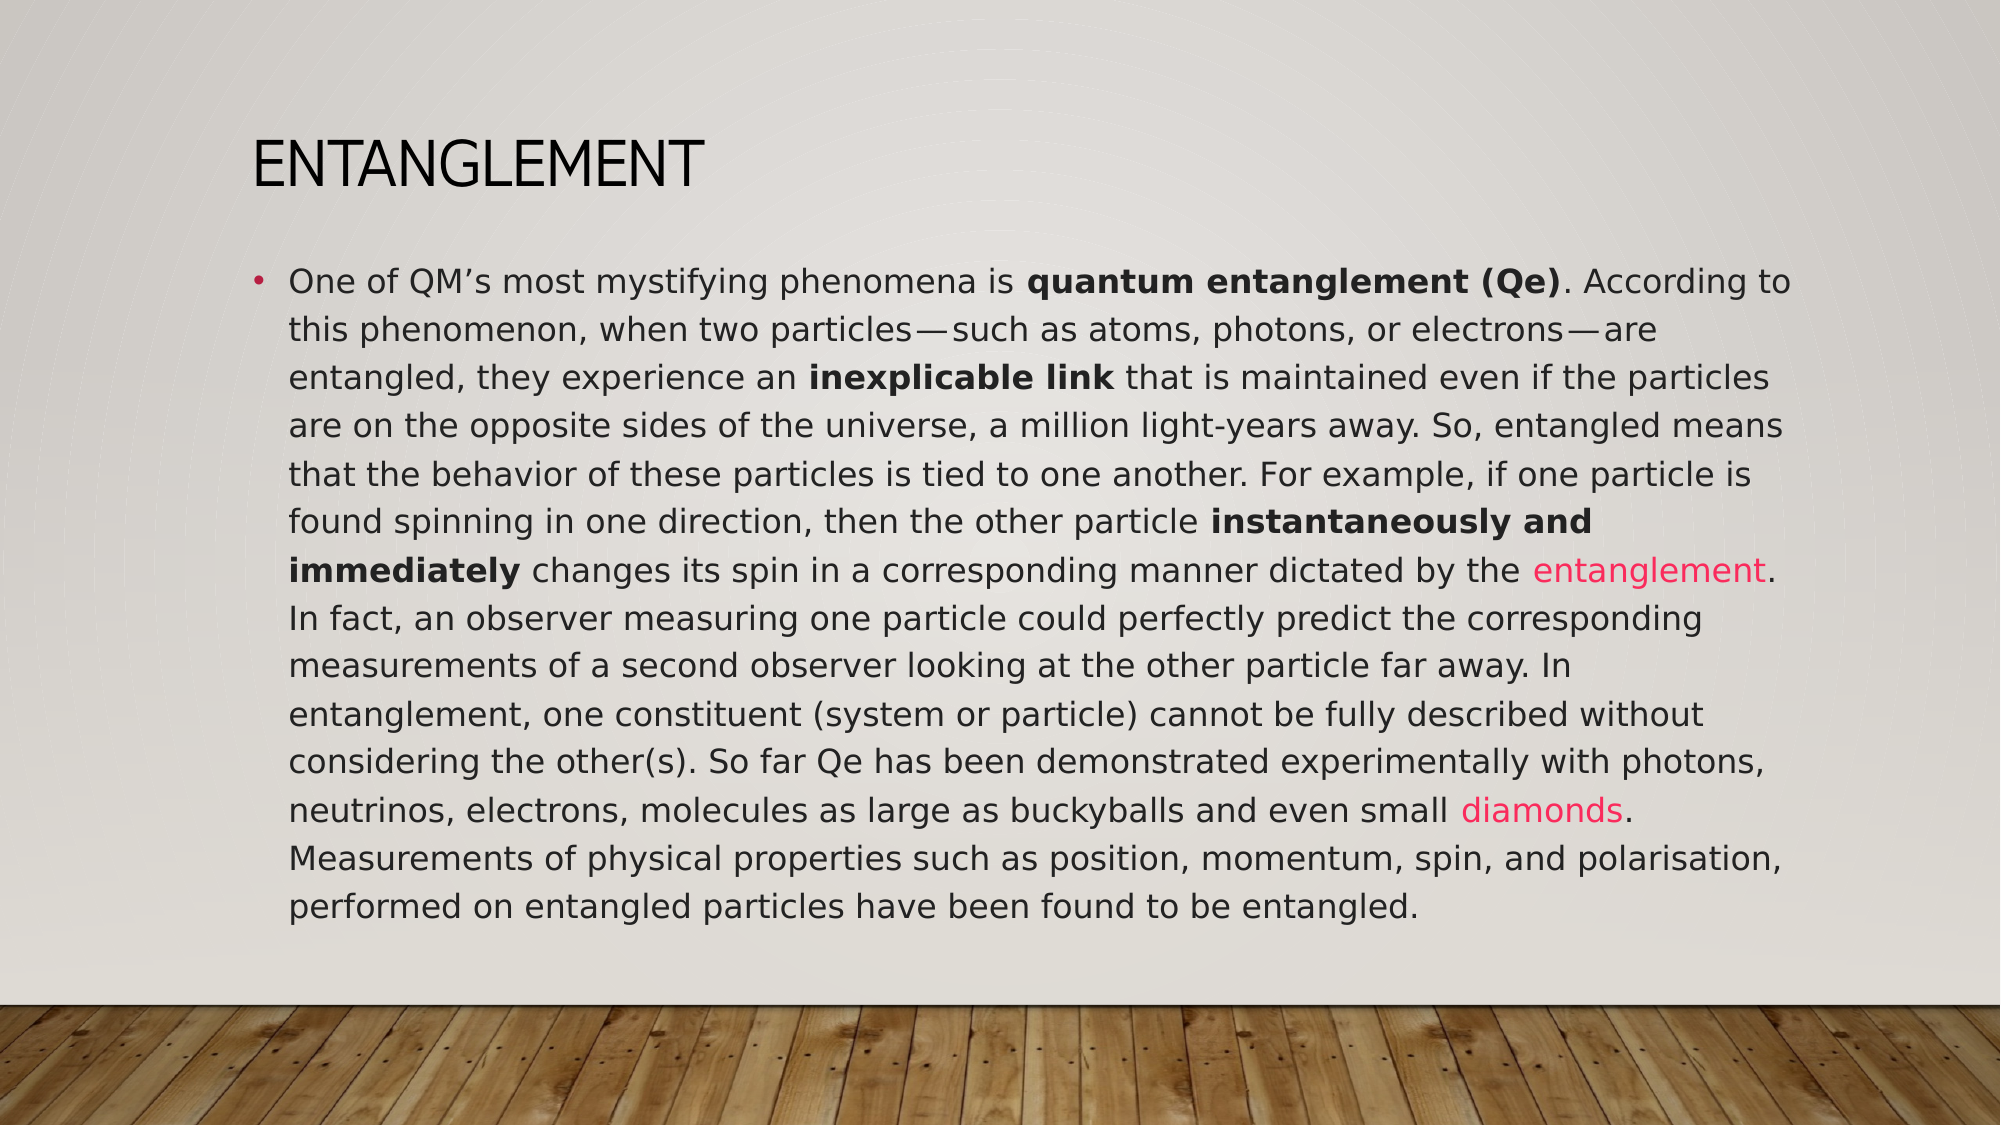

# Entanglement
One of QM’s most mystifying phenomena is quantum entanglement (Qe). According to this phenomenon, when two particles — such as atoms, photons, or electrons — are entangled, they experience an inexplicable link that is maintained even if the particles are on the opposite sides of the universe, a million light-years away. So, entangled means that the behavior of these particles is tied to one another. For example, if one particle is found spinning in one direction, then the other particle instantaneously and immediately changes its spin in a corresponding manner dictated by the entanglement. In fact, an observer measuring one particle could perfectly predict the corresponding measurements of a second observer looking at the other particle far away. In entanglement, one constituent (system or particle) cannot be fully described without considering the other(s). So far Qe has been demonstrated experimentally with photons, neutrinos, electrons, molecules as large as buckyballs and even small diamonds. Measurements of physical properties such as position, momentum, spin, and polarisation, performed on entangled particles have been found to be entangled.